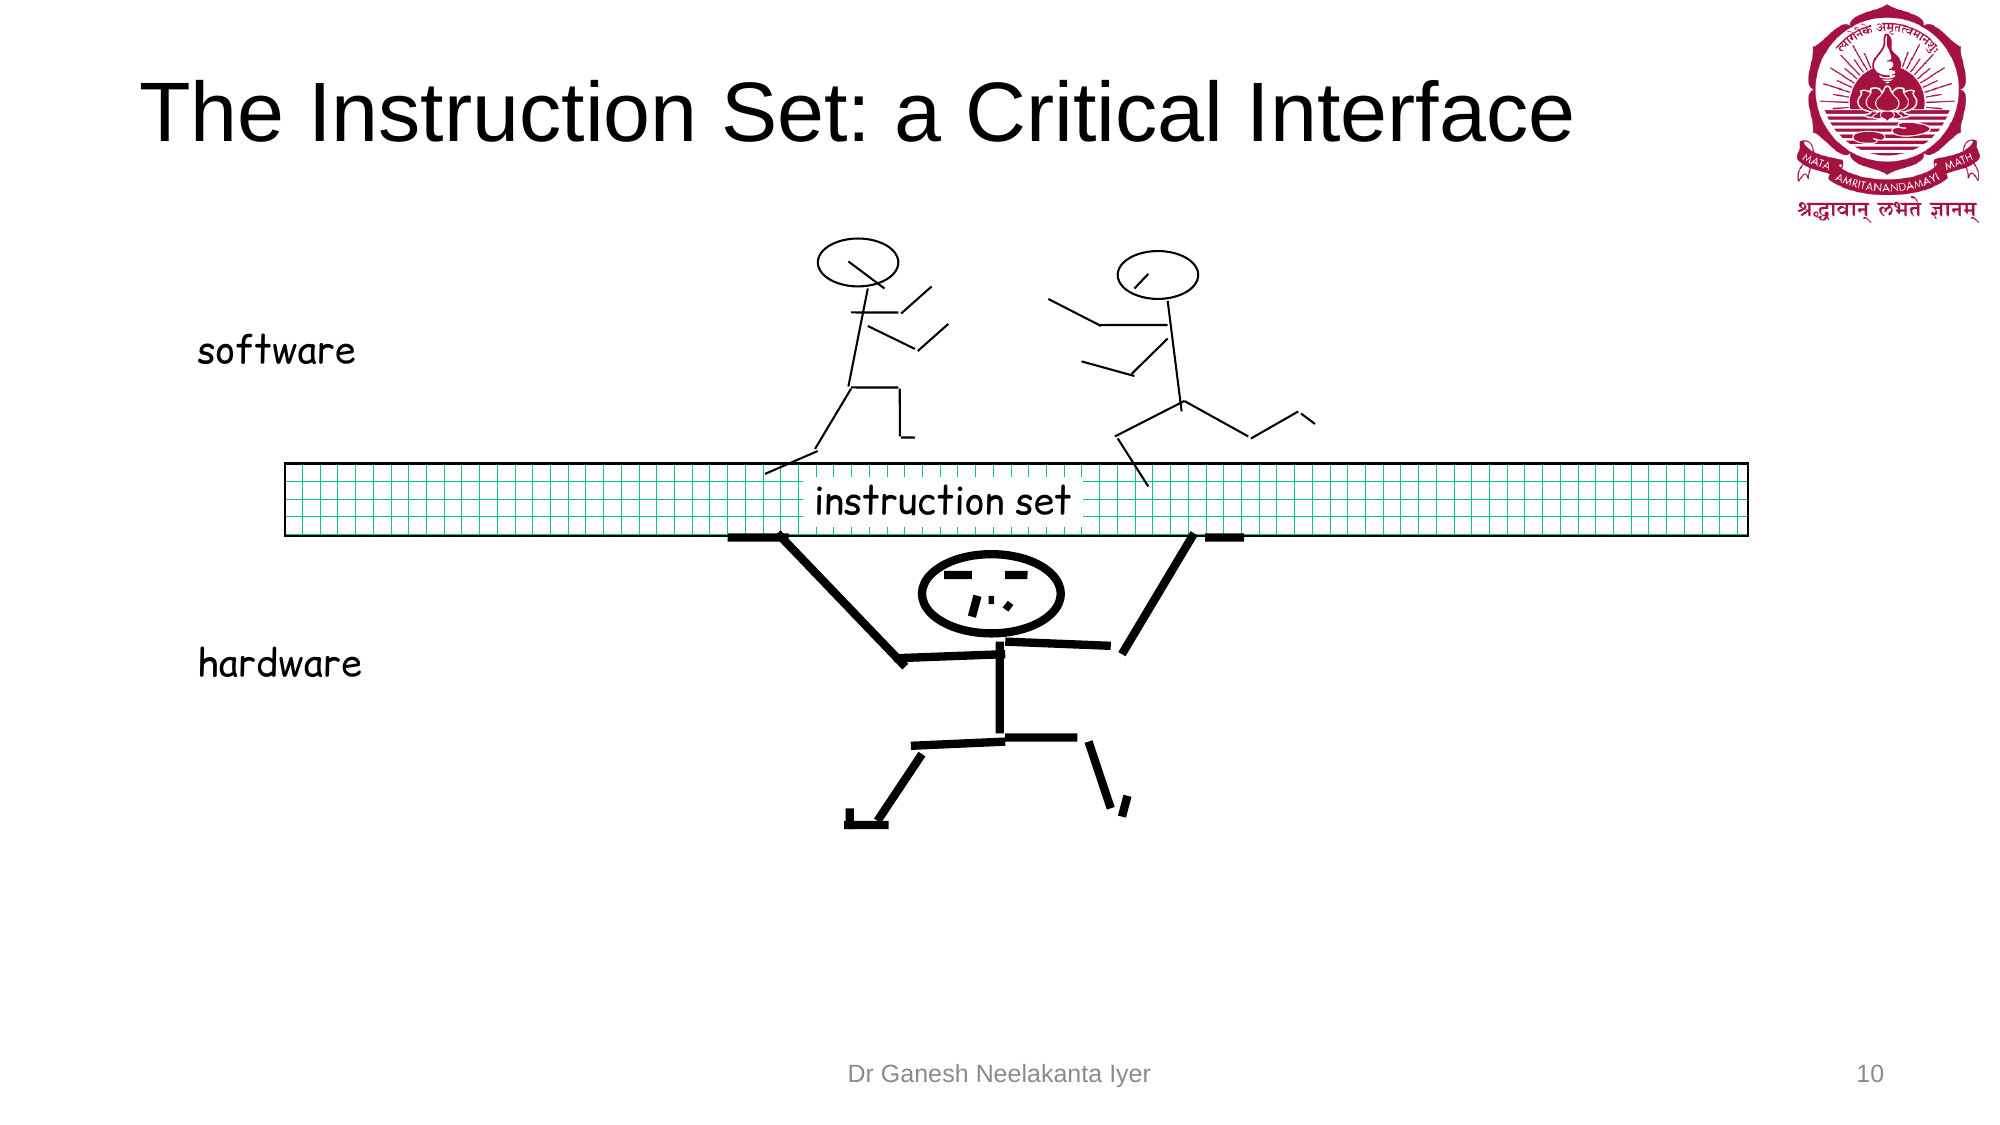

# The Instruction Set: a Critical Interface

software

instruction set

hardware

Dr Ganesh Neelakanta Iyer
10